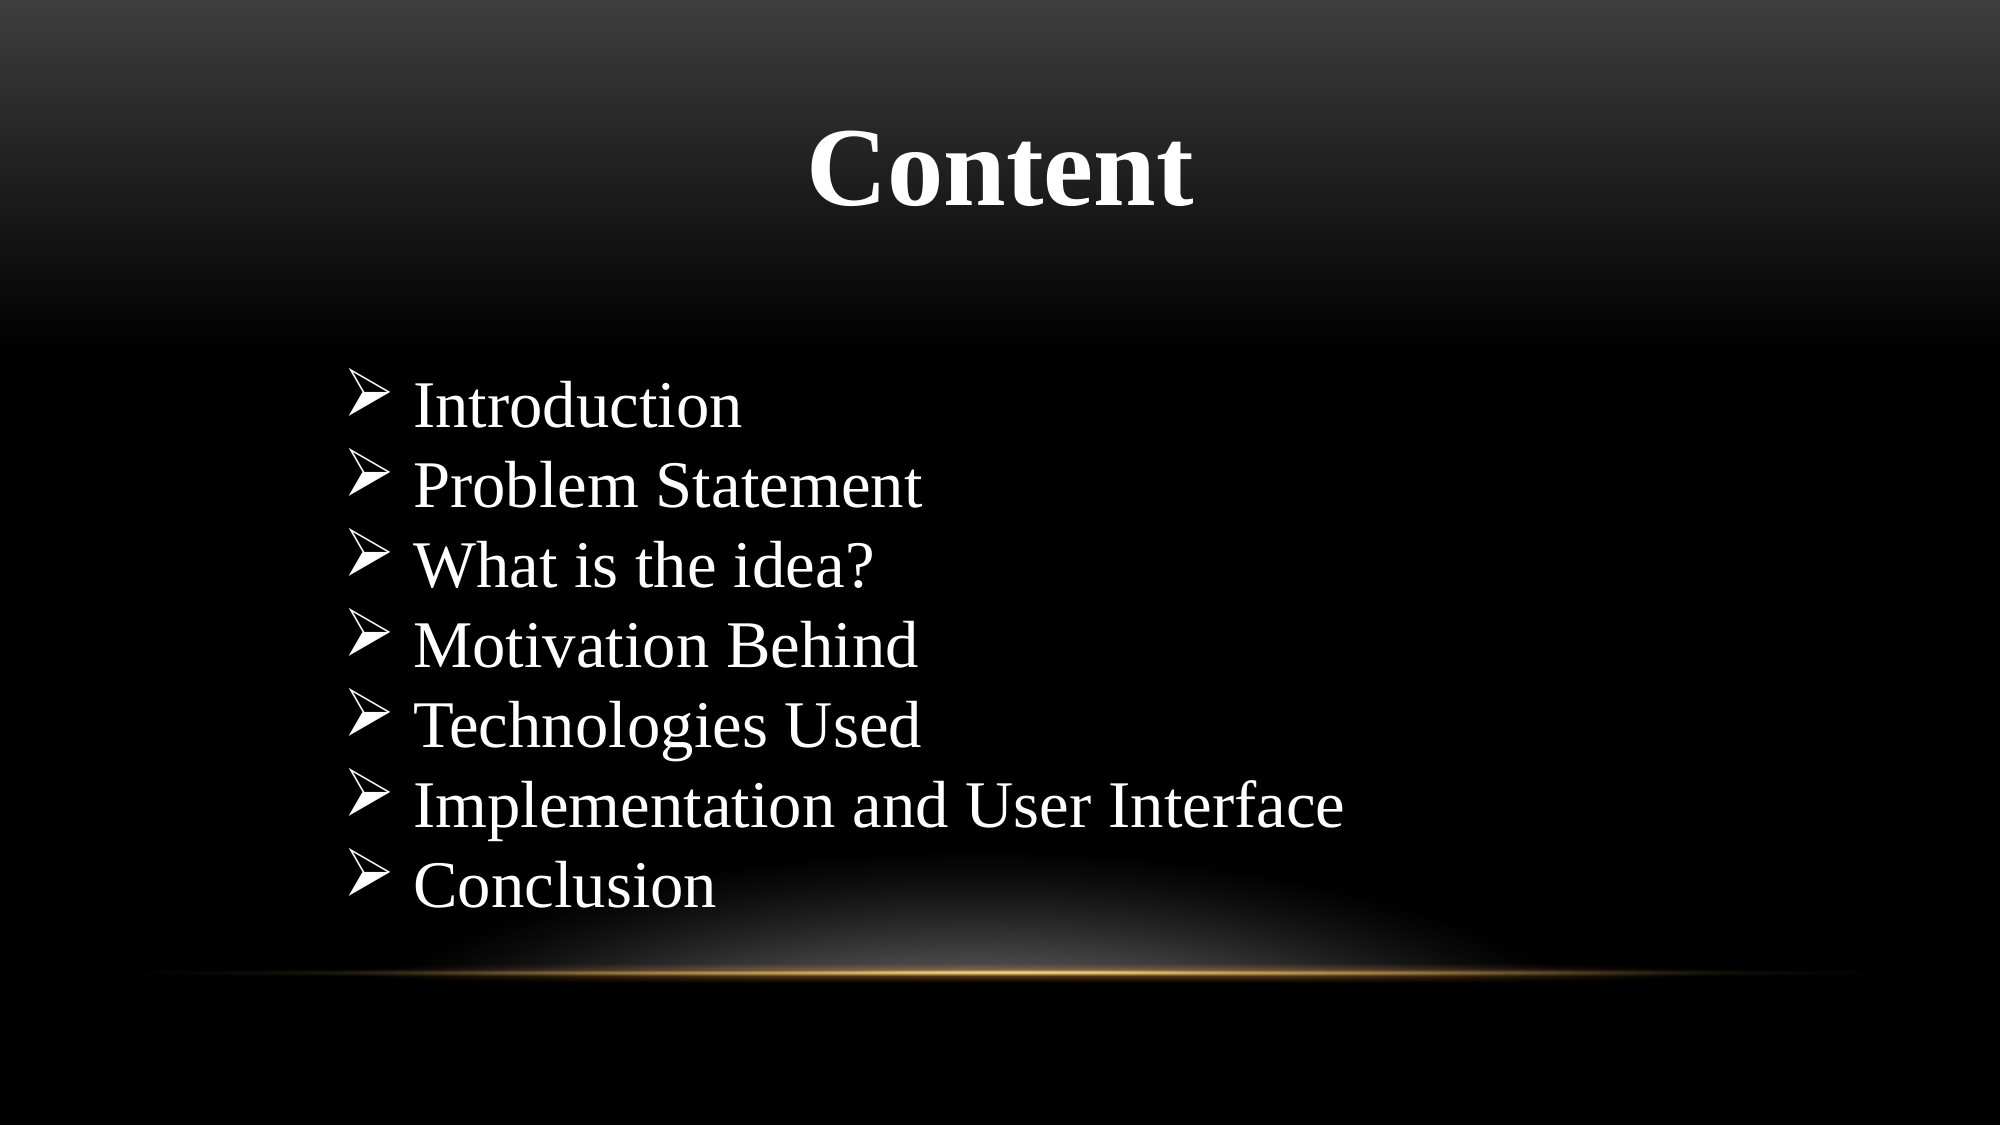

Content
 Introduction
 Problem Statement
 What is the idea?
 Motivation Behind
 Technologies Used
 Implementation and User Interface
 Conclusion